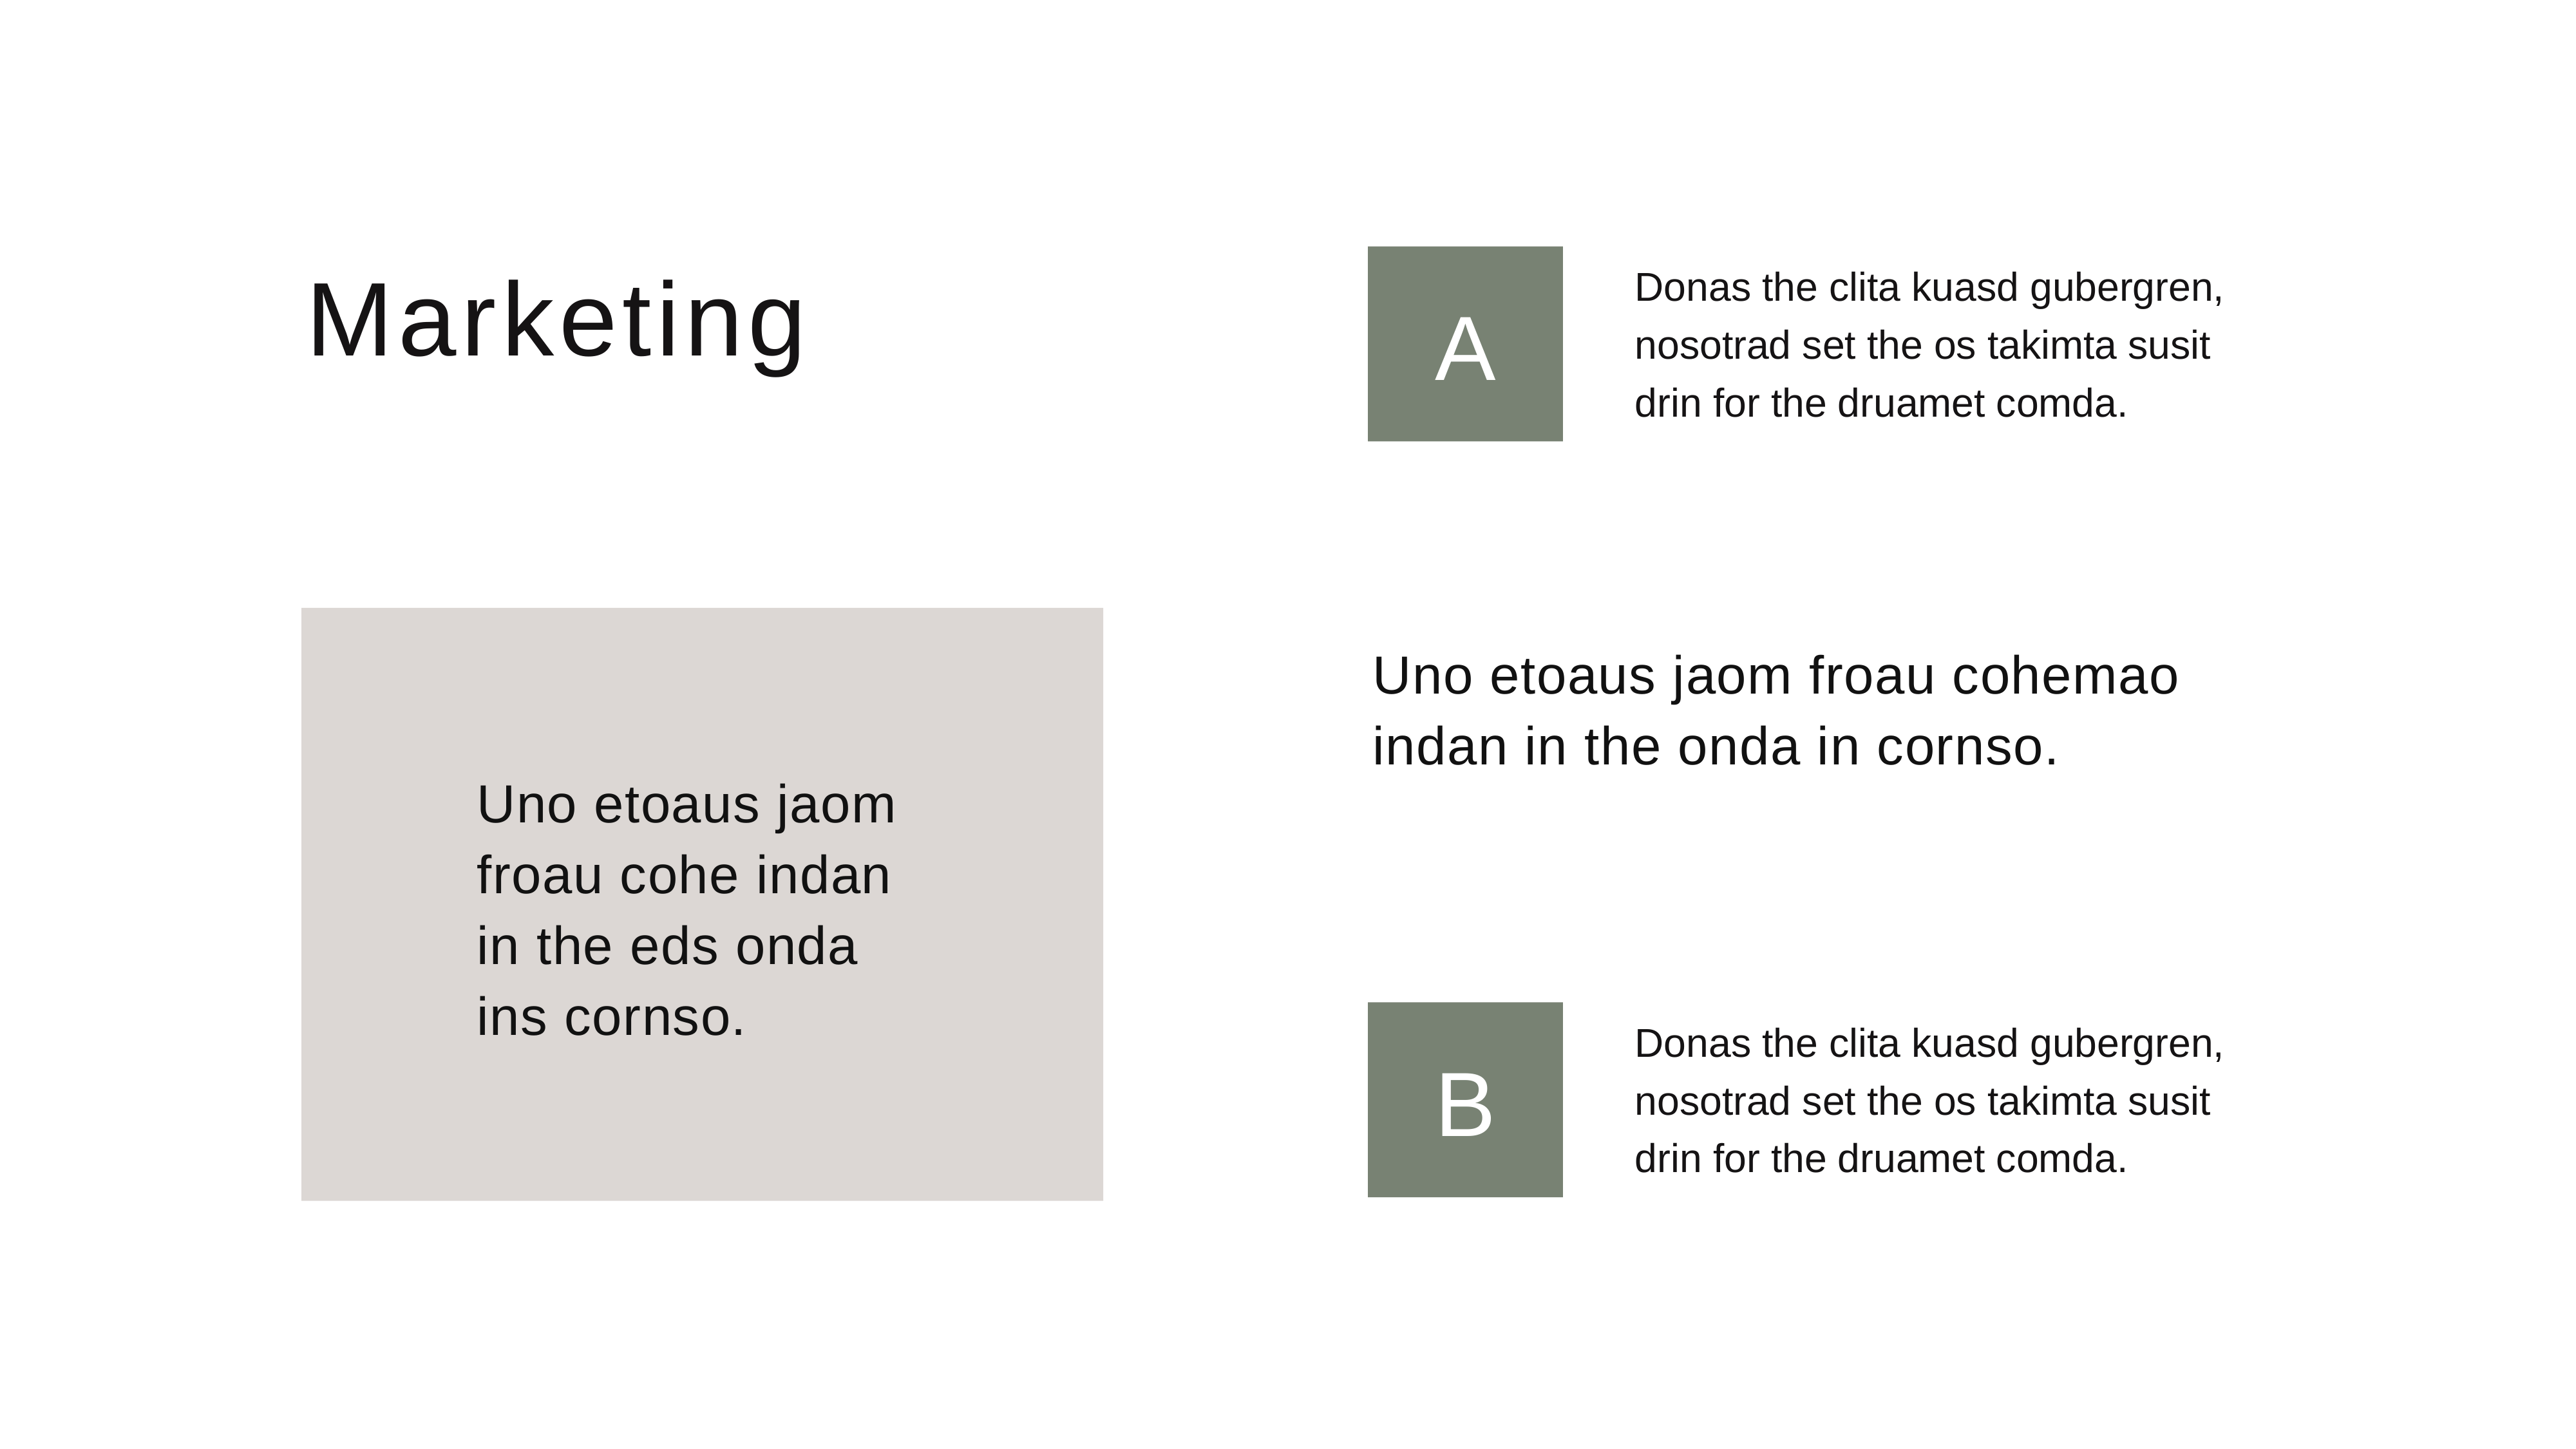

Marketing

Donas the clita kuasd gubergren, nosotrad set the os takimta susit drin for the druamet comda.
A

Uno etoaus jaom froau cohemao indan in the onda in cornso.
Uno etoaus jaom froau cohe indan in the eds onda ins cornso.

Donas the clita kuasd gubergren, nosotrad set the os takimta susit drin for the druamet comda.
B